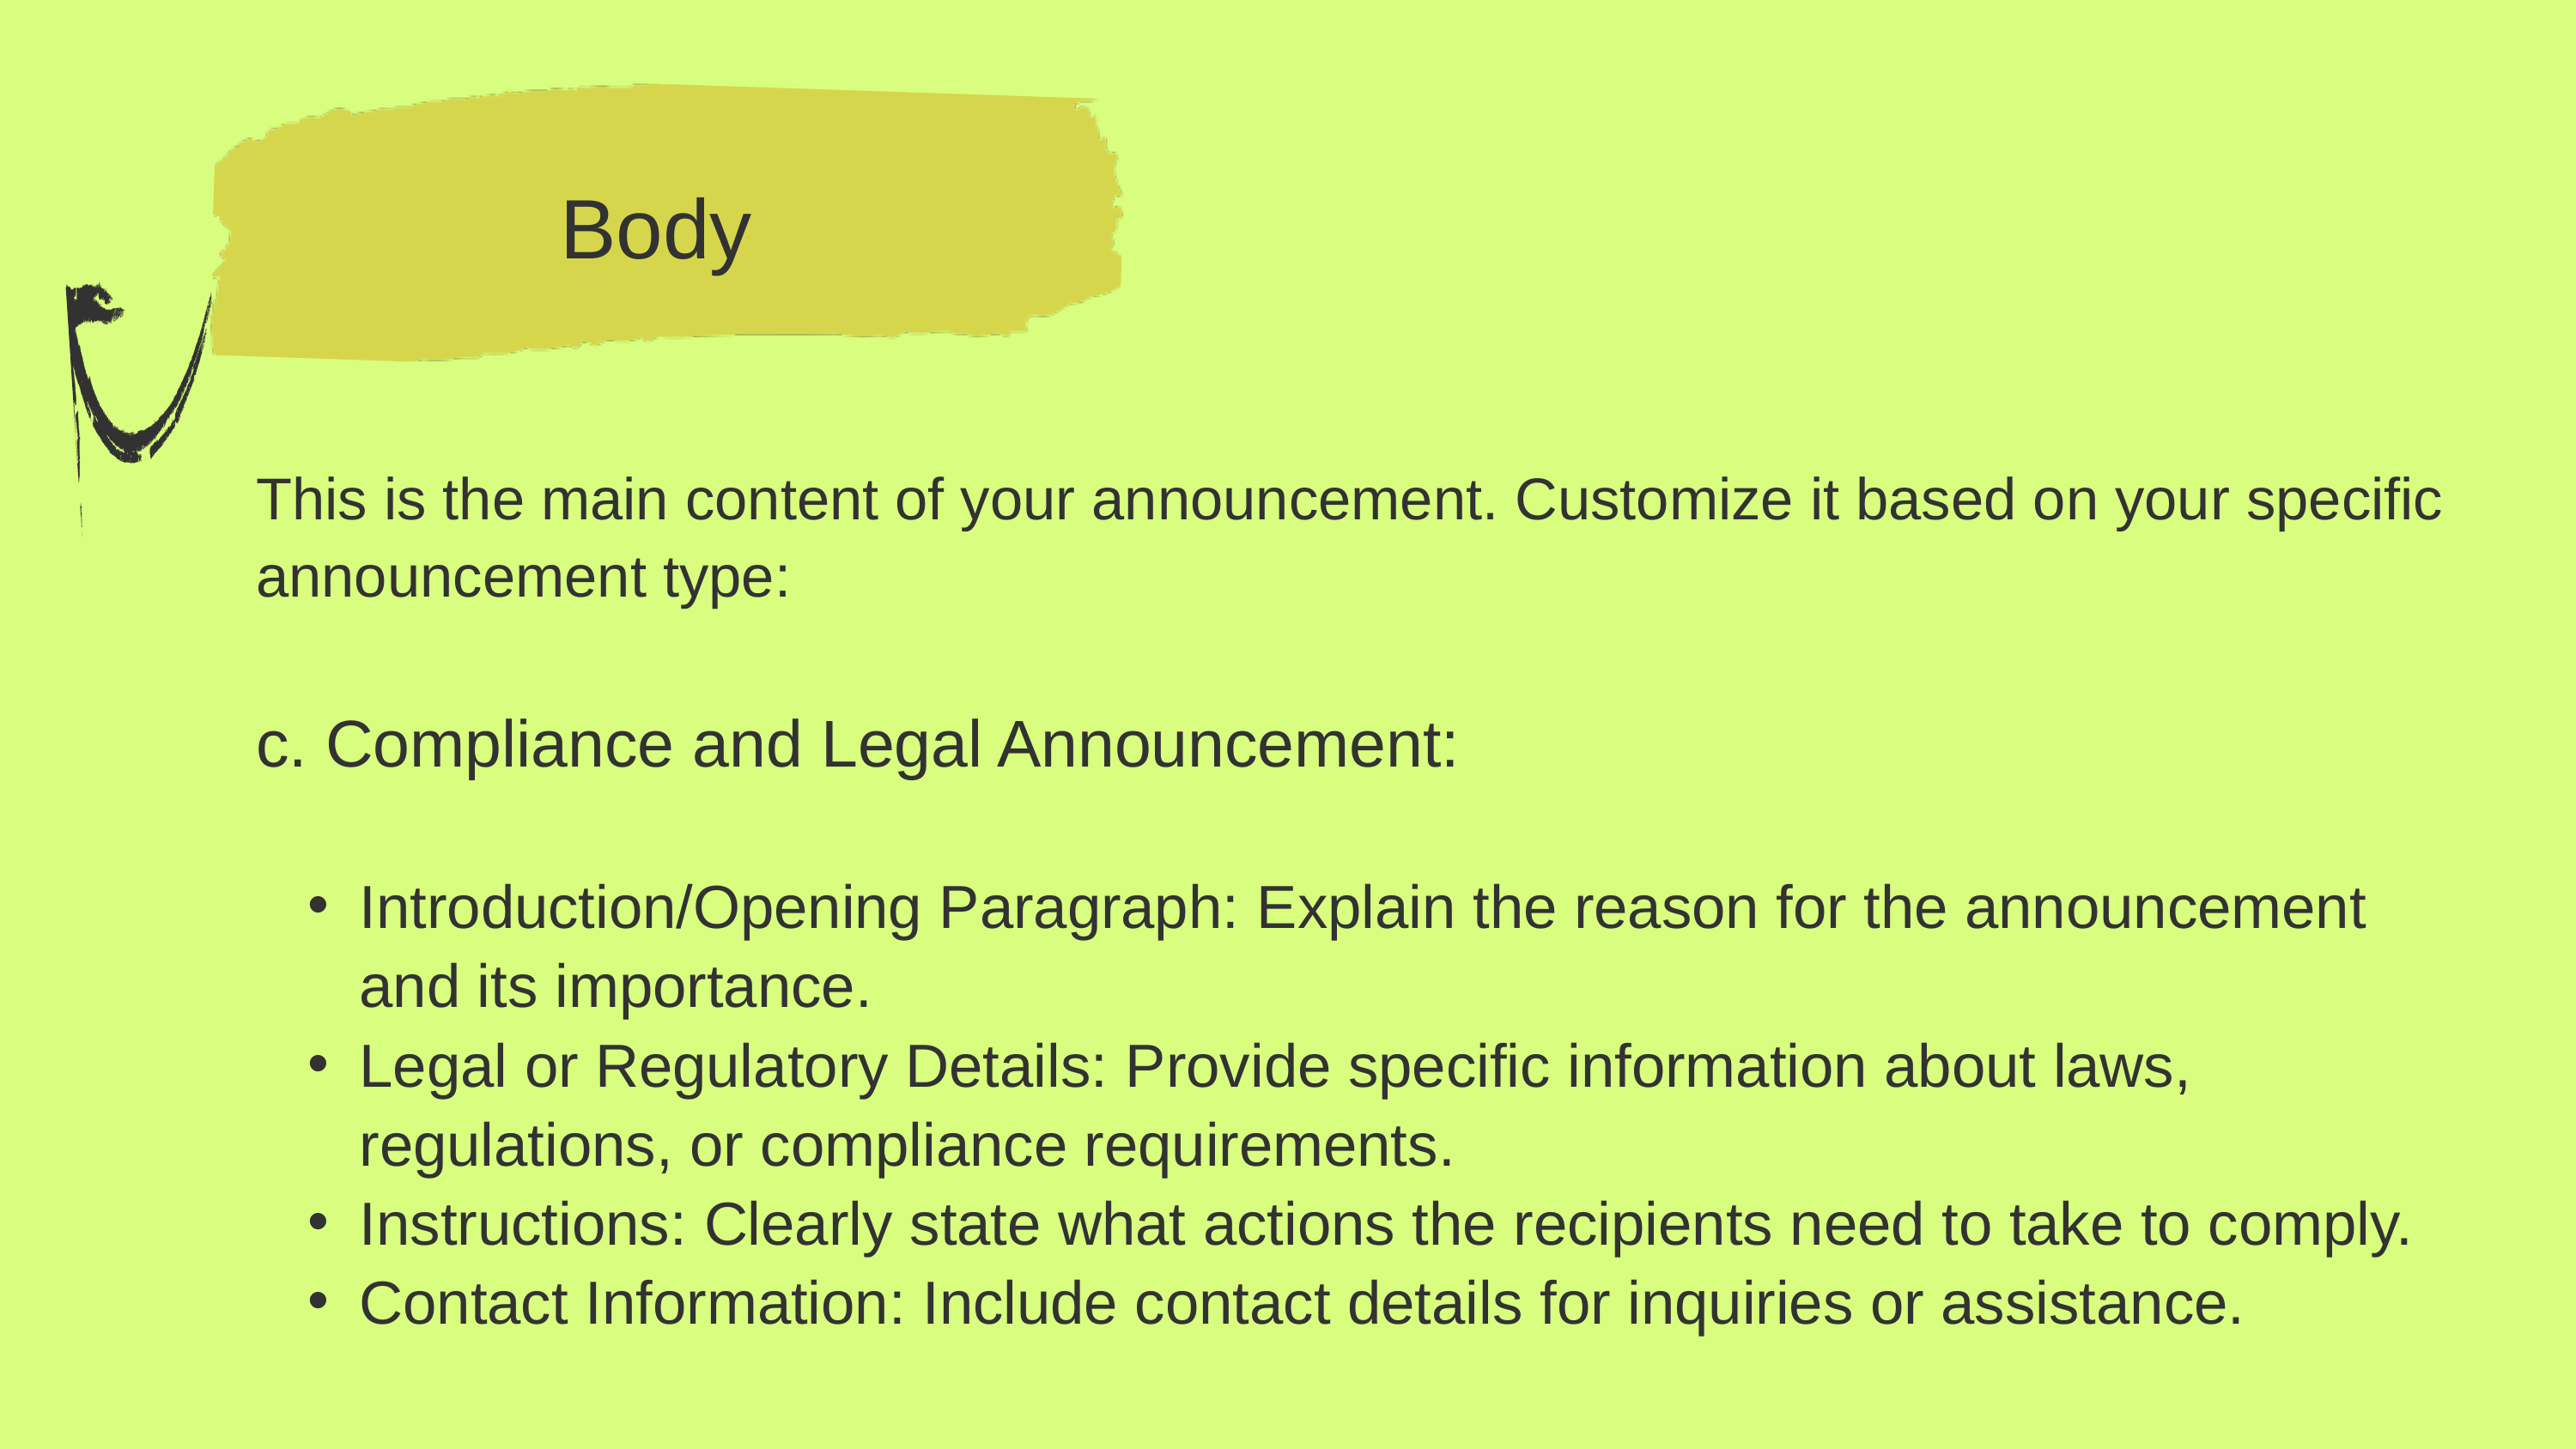

Body

This is the main content of your announcement. Customize it based on your specific announcement type:

c. Compliance and Legal Announcement:

Introduction/Opening Paragraph: Explain the reason for the announcement and its importance.
Legal or Regulatory Details: Provide specific information about laws, regulations, or compliance requirements.
Instructions: Clearly state what actions the recipients need to take to comply.
Contact Information: Include contact details for inquiries or assistance.